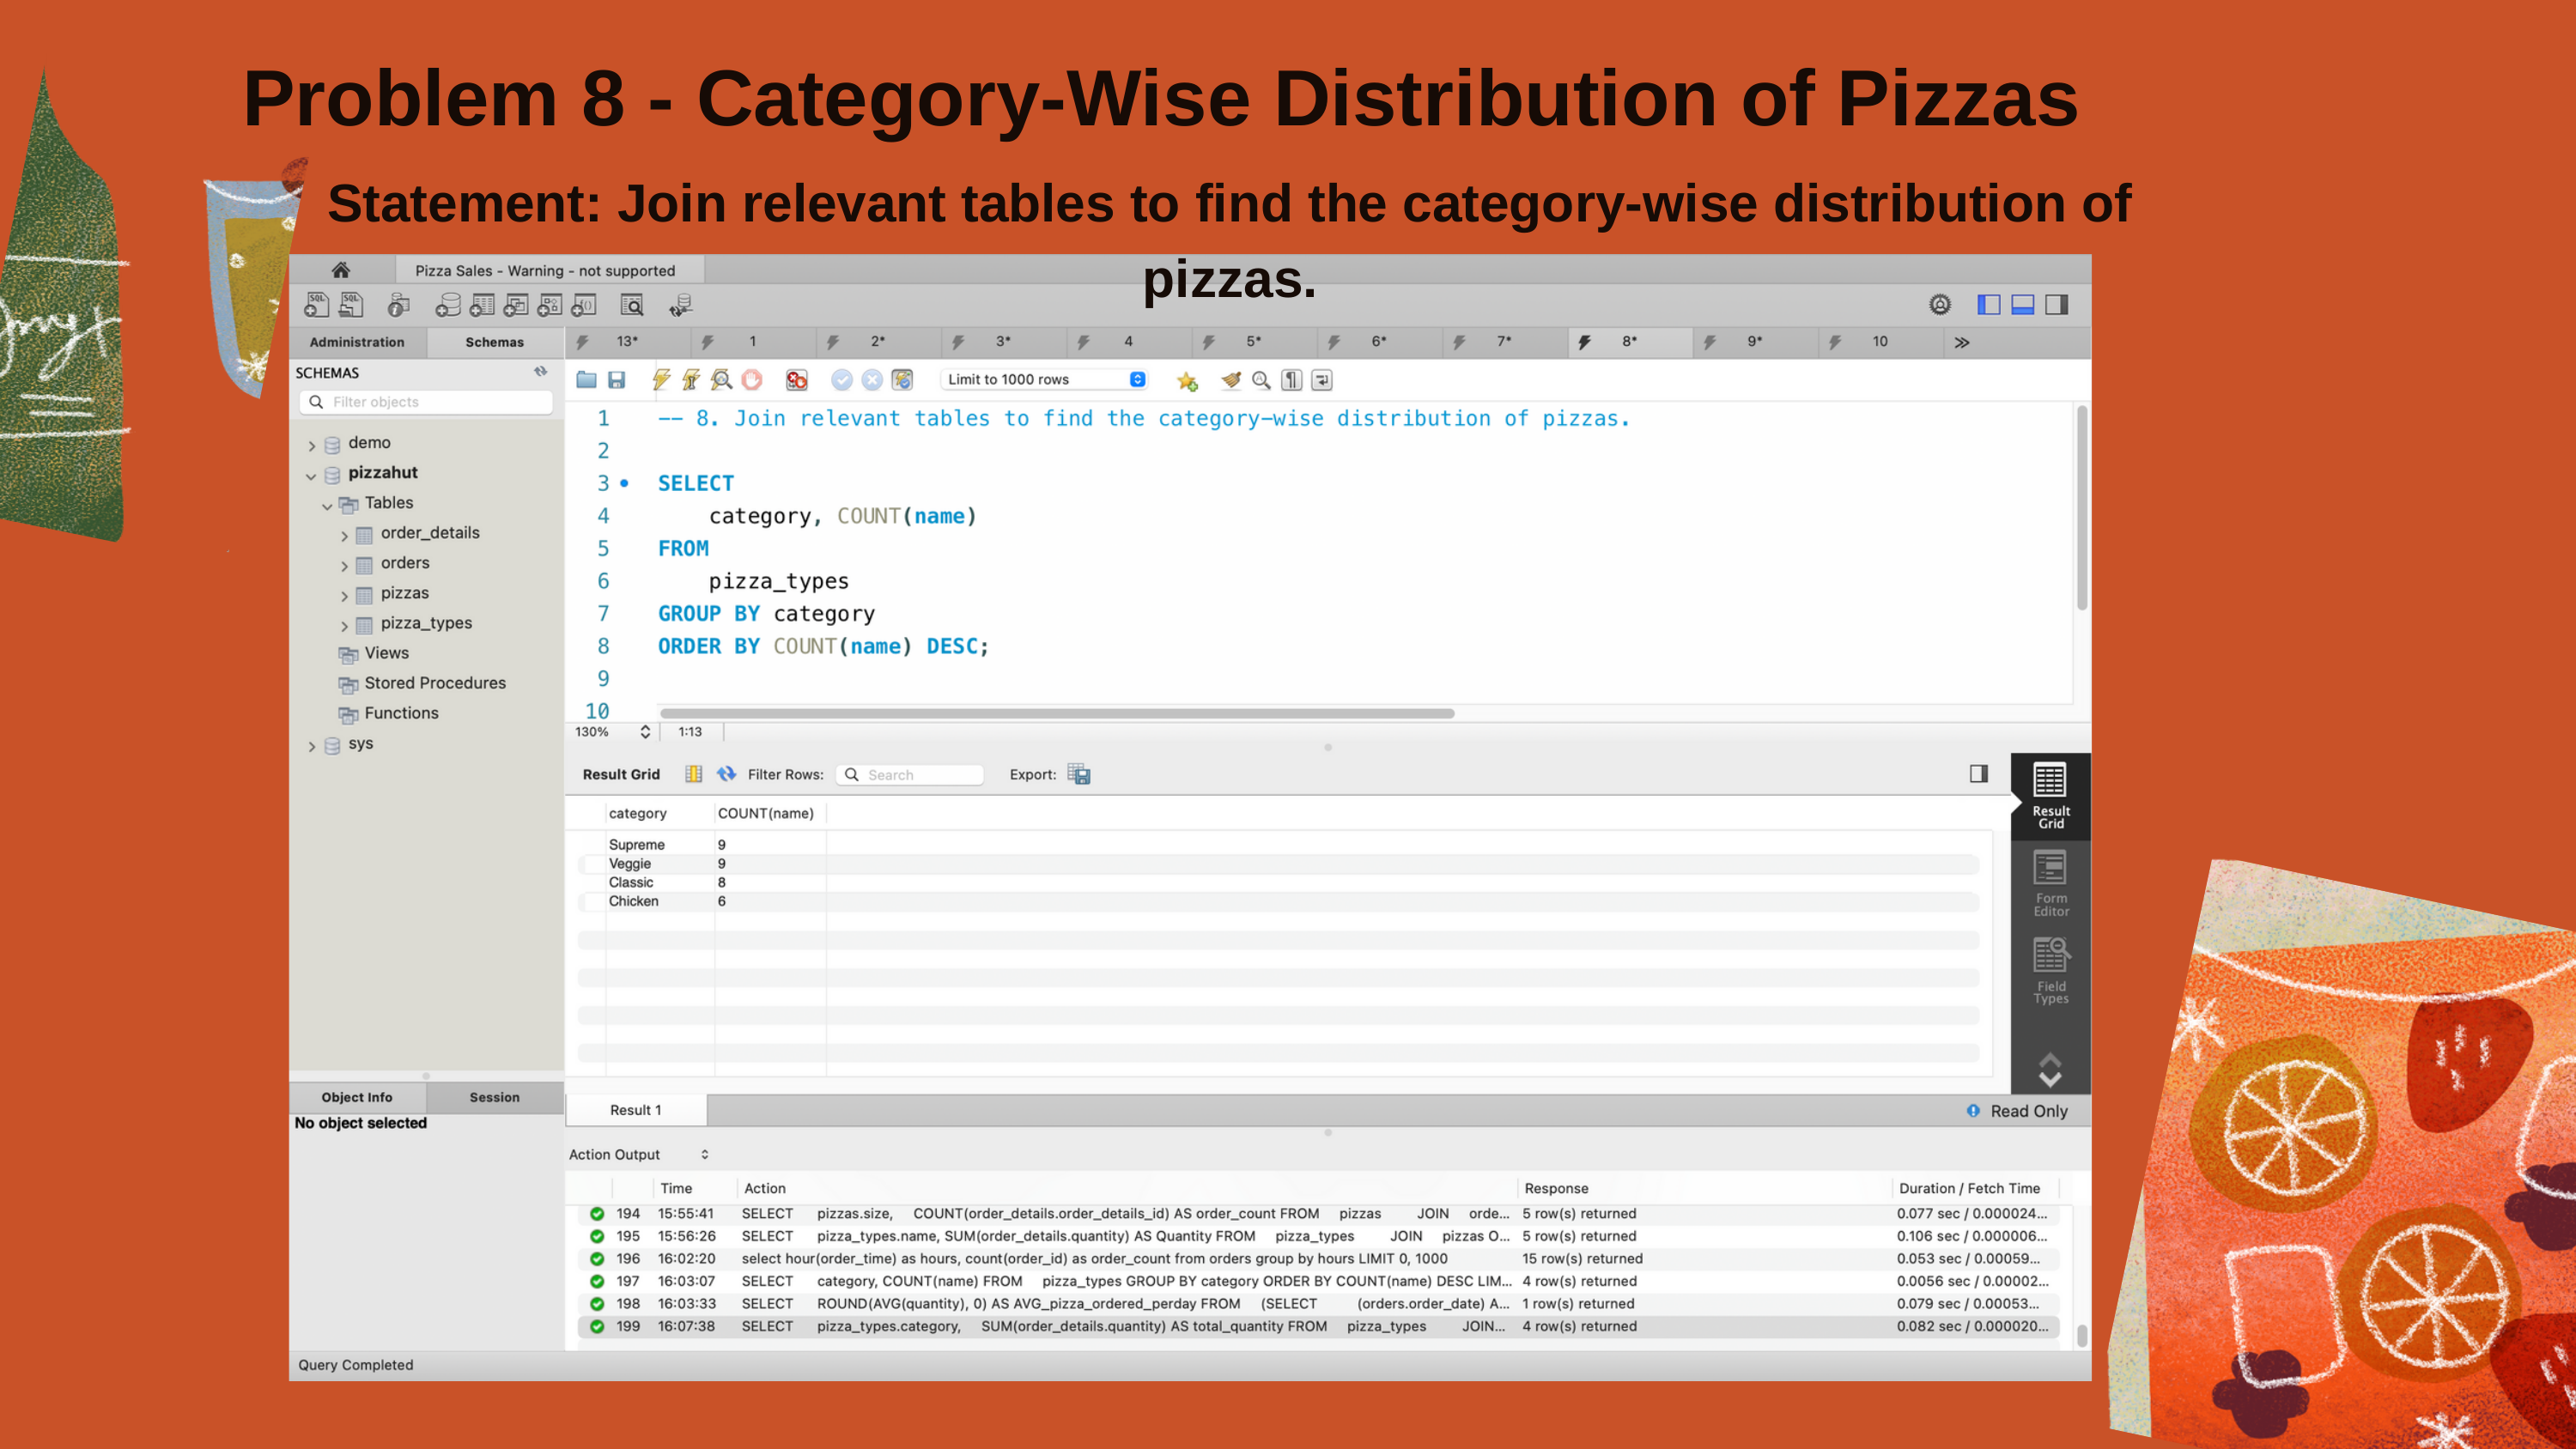

Problem 8 - Category-Wise Distribution of Pizzas
Statement: Join relevant tables to find the category-wise distribution of pizzas.